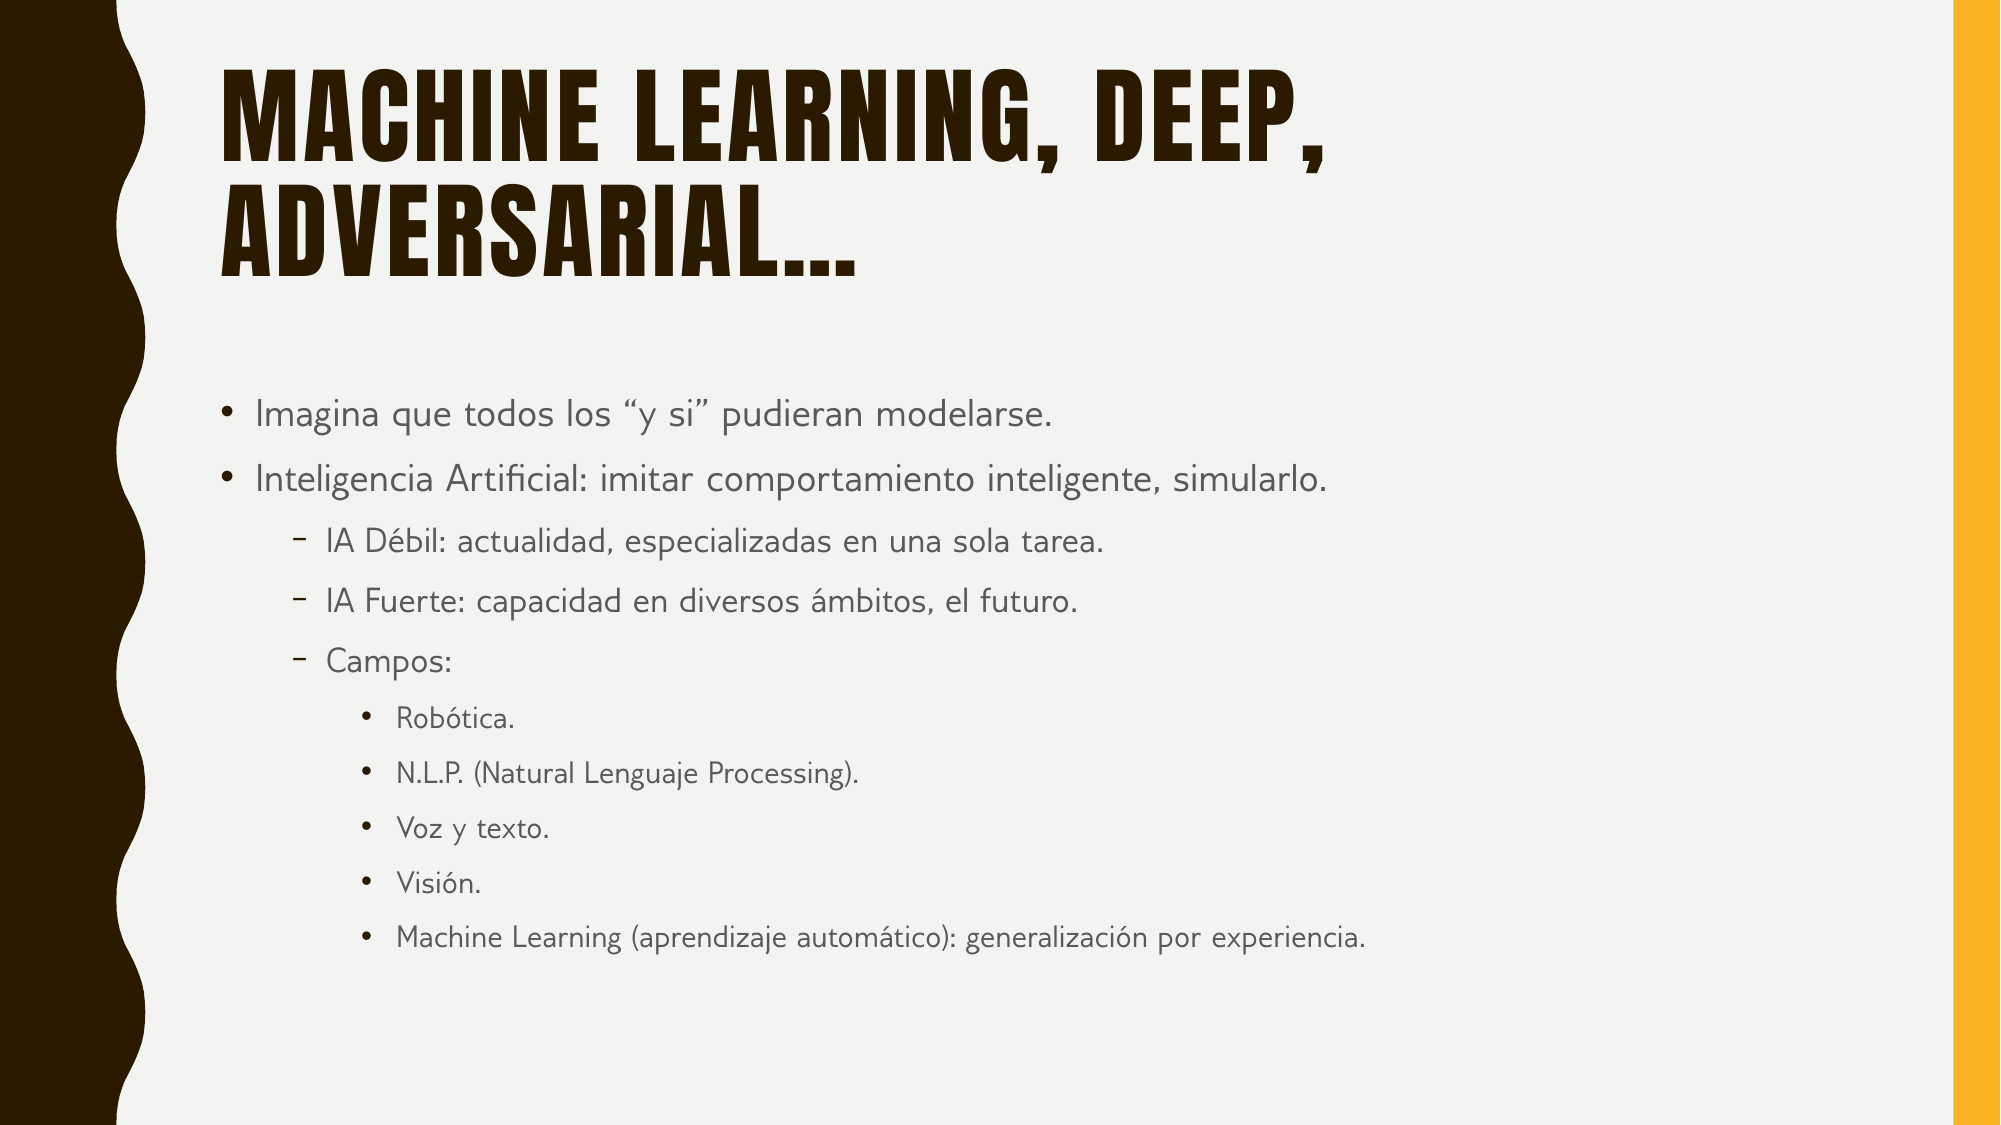

# Machine Learning, Deep, Adversarial…
Imagina que todos los “y si” pudieran modelarse.
Inteligencia Artificial: imitar comportamiento inteligente, simularlo.
IA Débil: actualidad, especializadas en una sola tarea.
IA Fuerte: capacidad en diversos ámbitos, el futuro.
Campos:
Robótica.
N.L.P. (Natural Lenguaje Processing).
Voz y texto.
Visión.
Machine Learning (aprendizaje automático): generalización por experiencia.